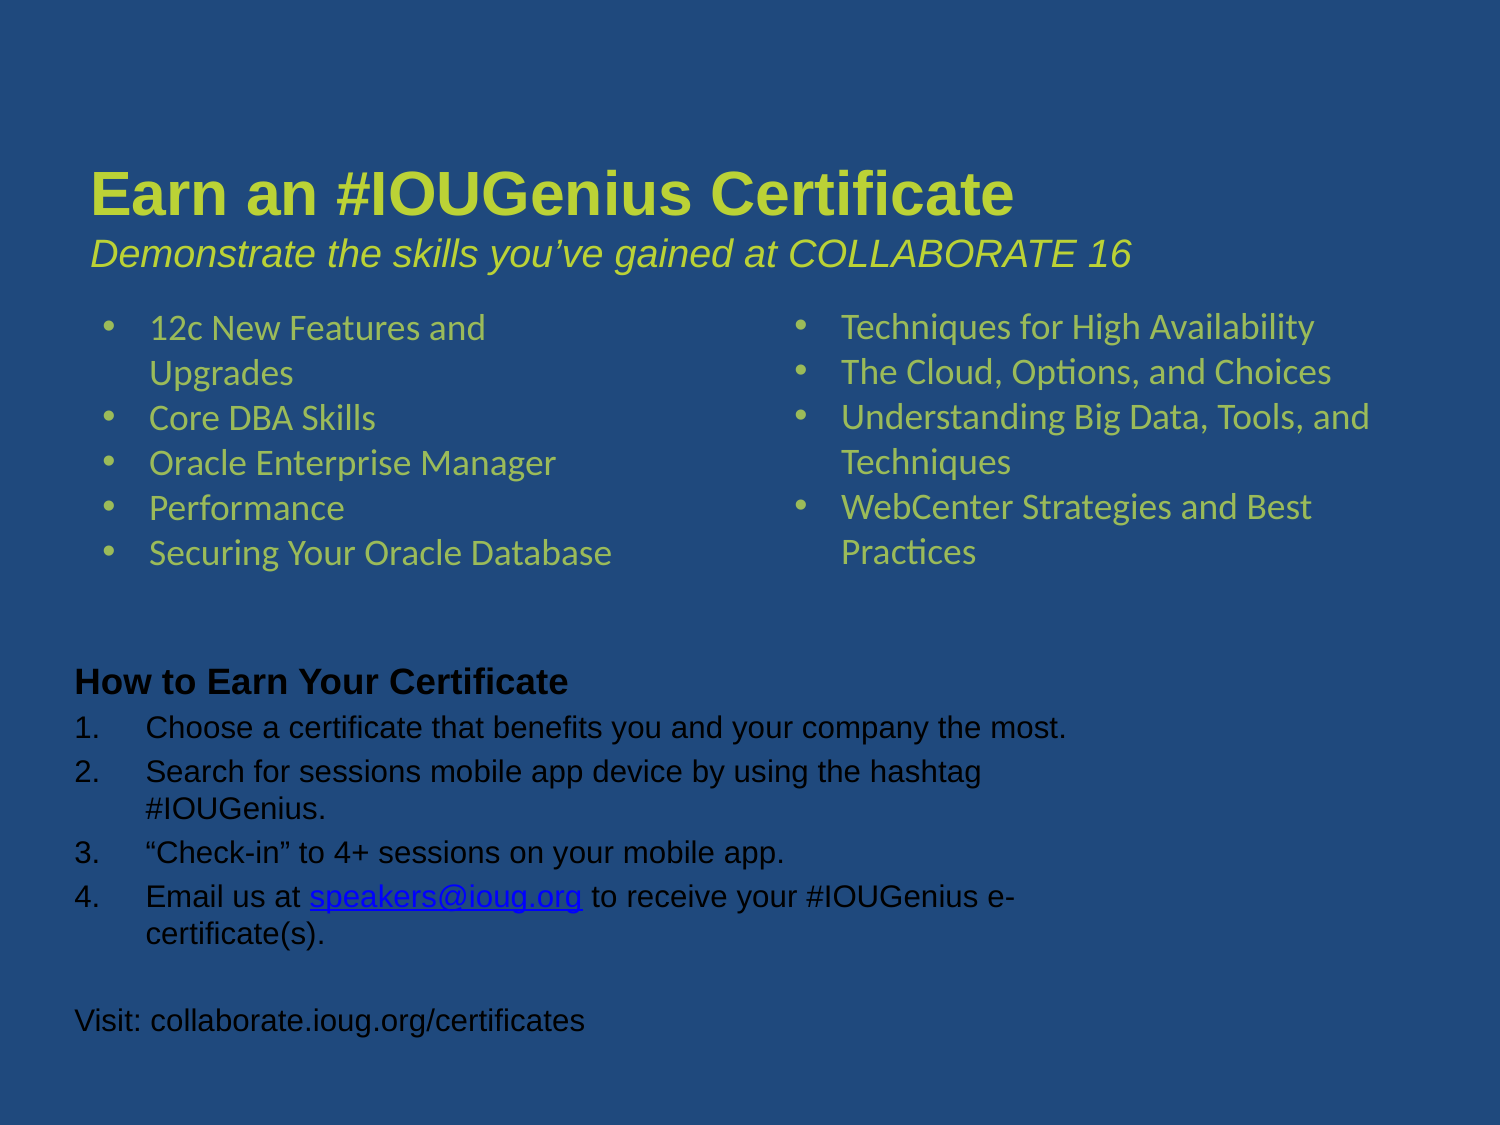

# Earn an #IOUGenius Certificate Demonstrate the skills you’ve gained at COLLABORATE 16
Techniques for High Availability
The Cloud, Options, and Choices
Understanding Big Data, Tools, and Techniques
WebCenter Strategies and Best Practices

12c New Features and Upgrades
Core DBA Skills
Oracle Enterprise Manager
Performance
Securing Your Oracle Database

How to Earn Your Certificate
Choose a certificate that benefits you and your company the most.
Search for sessions mobile app device by using the hashtag #IOUGenius.
“Check-in” to 4+ sessions on your mobile app.
Email us at speakers@ioug.org to receive your #IOUGenius e-certificate(s).

Visit: collaborate.ioug.org/certificates